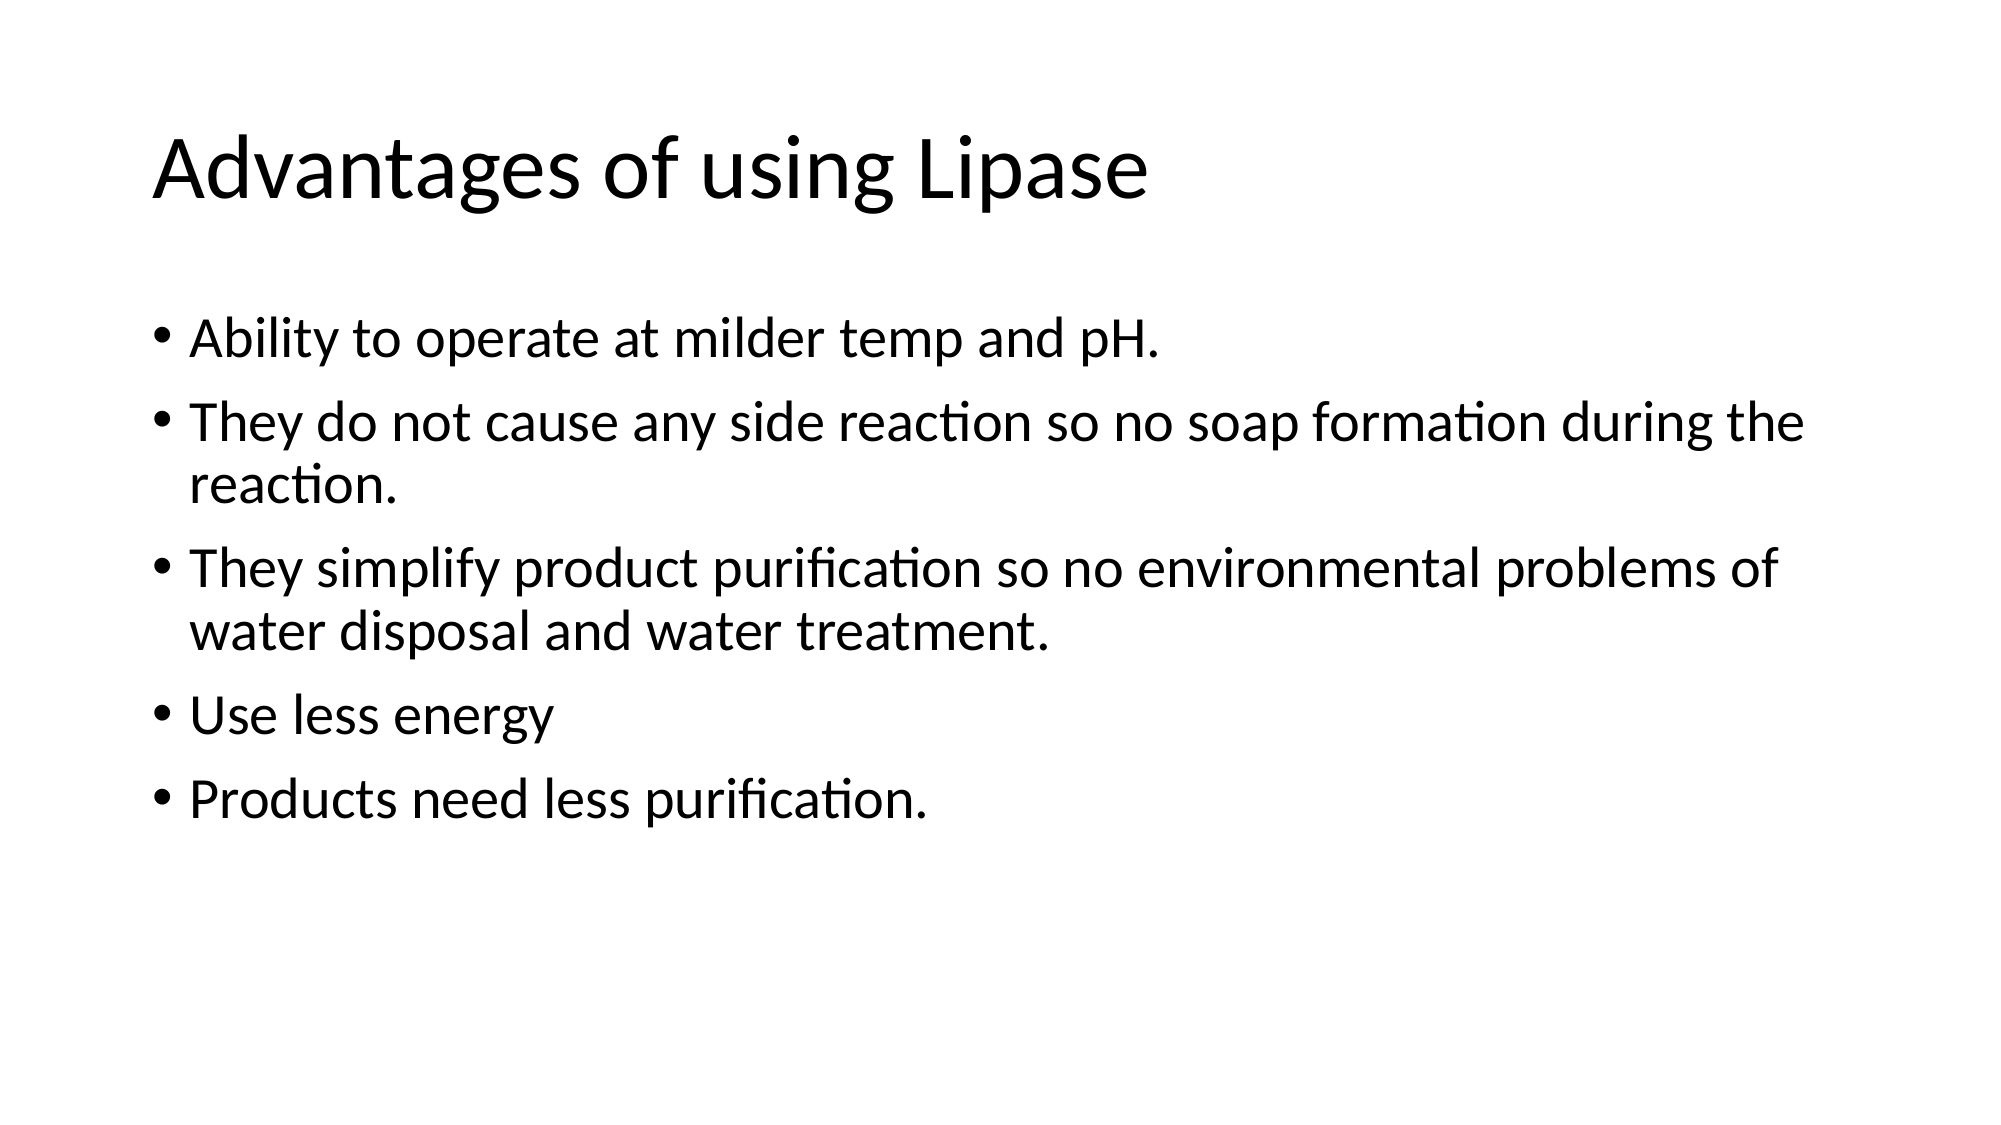

# Advantages of using Lipase
Ability to operate at milder temp and pH.
They do not cause any side reaction so no soap formation during the reaction.
They simplify product purification so no environmental problems of water disposal and water treatment.
Use less energy
Products need less purification.